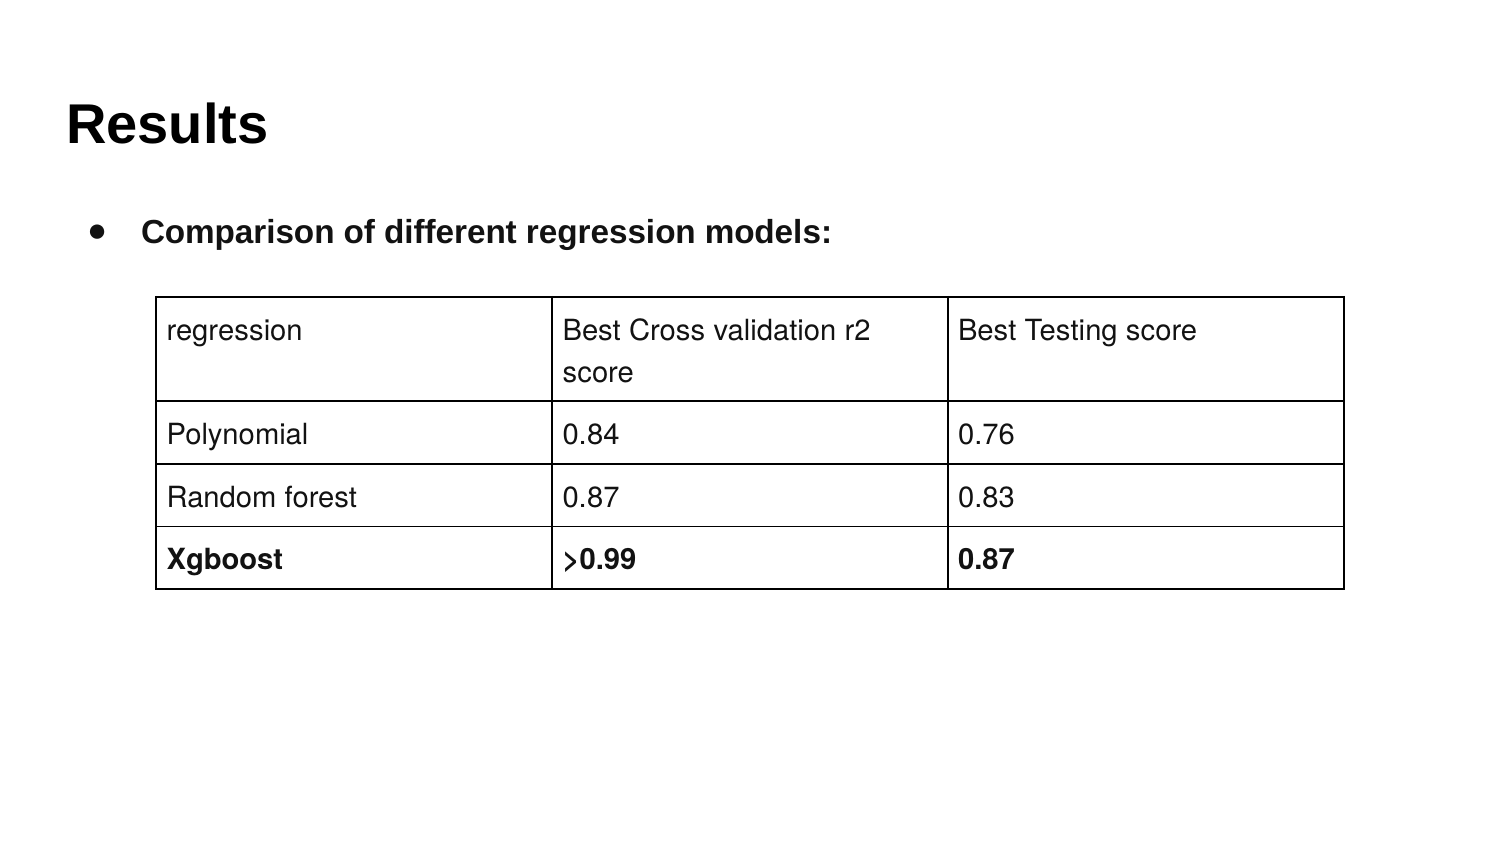

# Results
Comparison of different regression models:
| regression | Best Cross validation r2 score | Best Testing score |
| --- | --- | --- |
| Polynomial | 0.84 | 0.76 |
| Random forest | 0.87 | 0.83 |
| Xgboost | >0.99 | 0.87 |